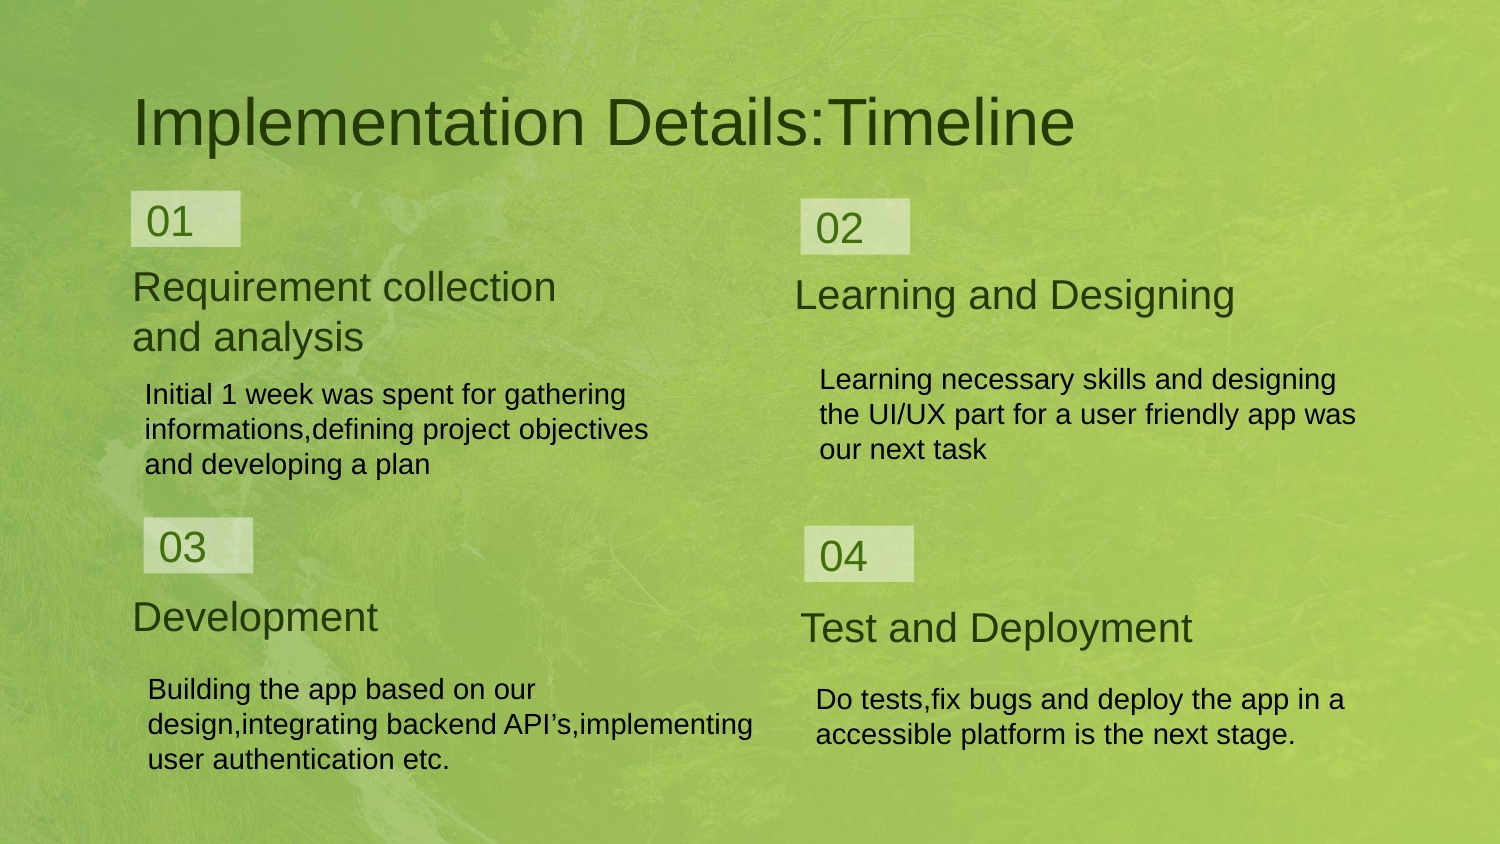

# Implementation Details:Timeline
01
02
Requirement collection and analysis
Learning and Designing
Learning necessary skills and designing the UI/UX part for a user friendly app was our next task
Initial 1 week was spent for gathering informations,defining project objectives and developing a plan
03
04
Development
Test and Deployment
Building the app based on our design,integrating backend API’s,implementing user authentication etc.
Do tests,fix bugs and deploy the app in a accessible platform is the next stage.